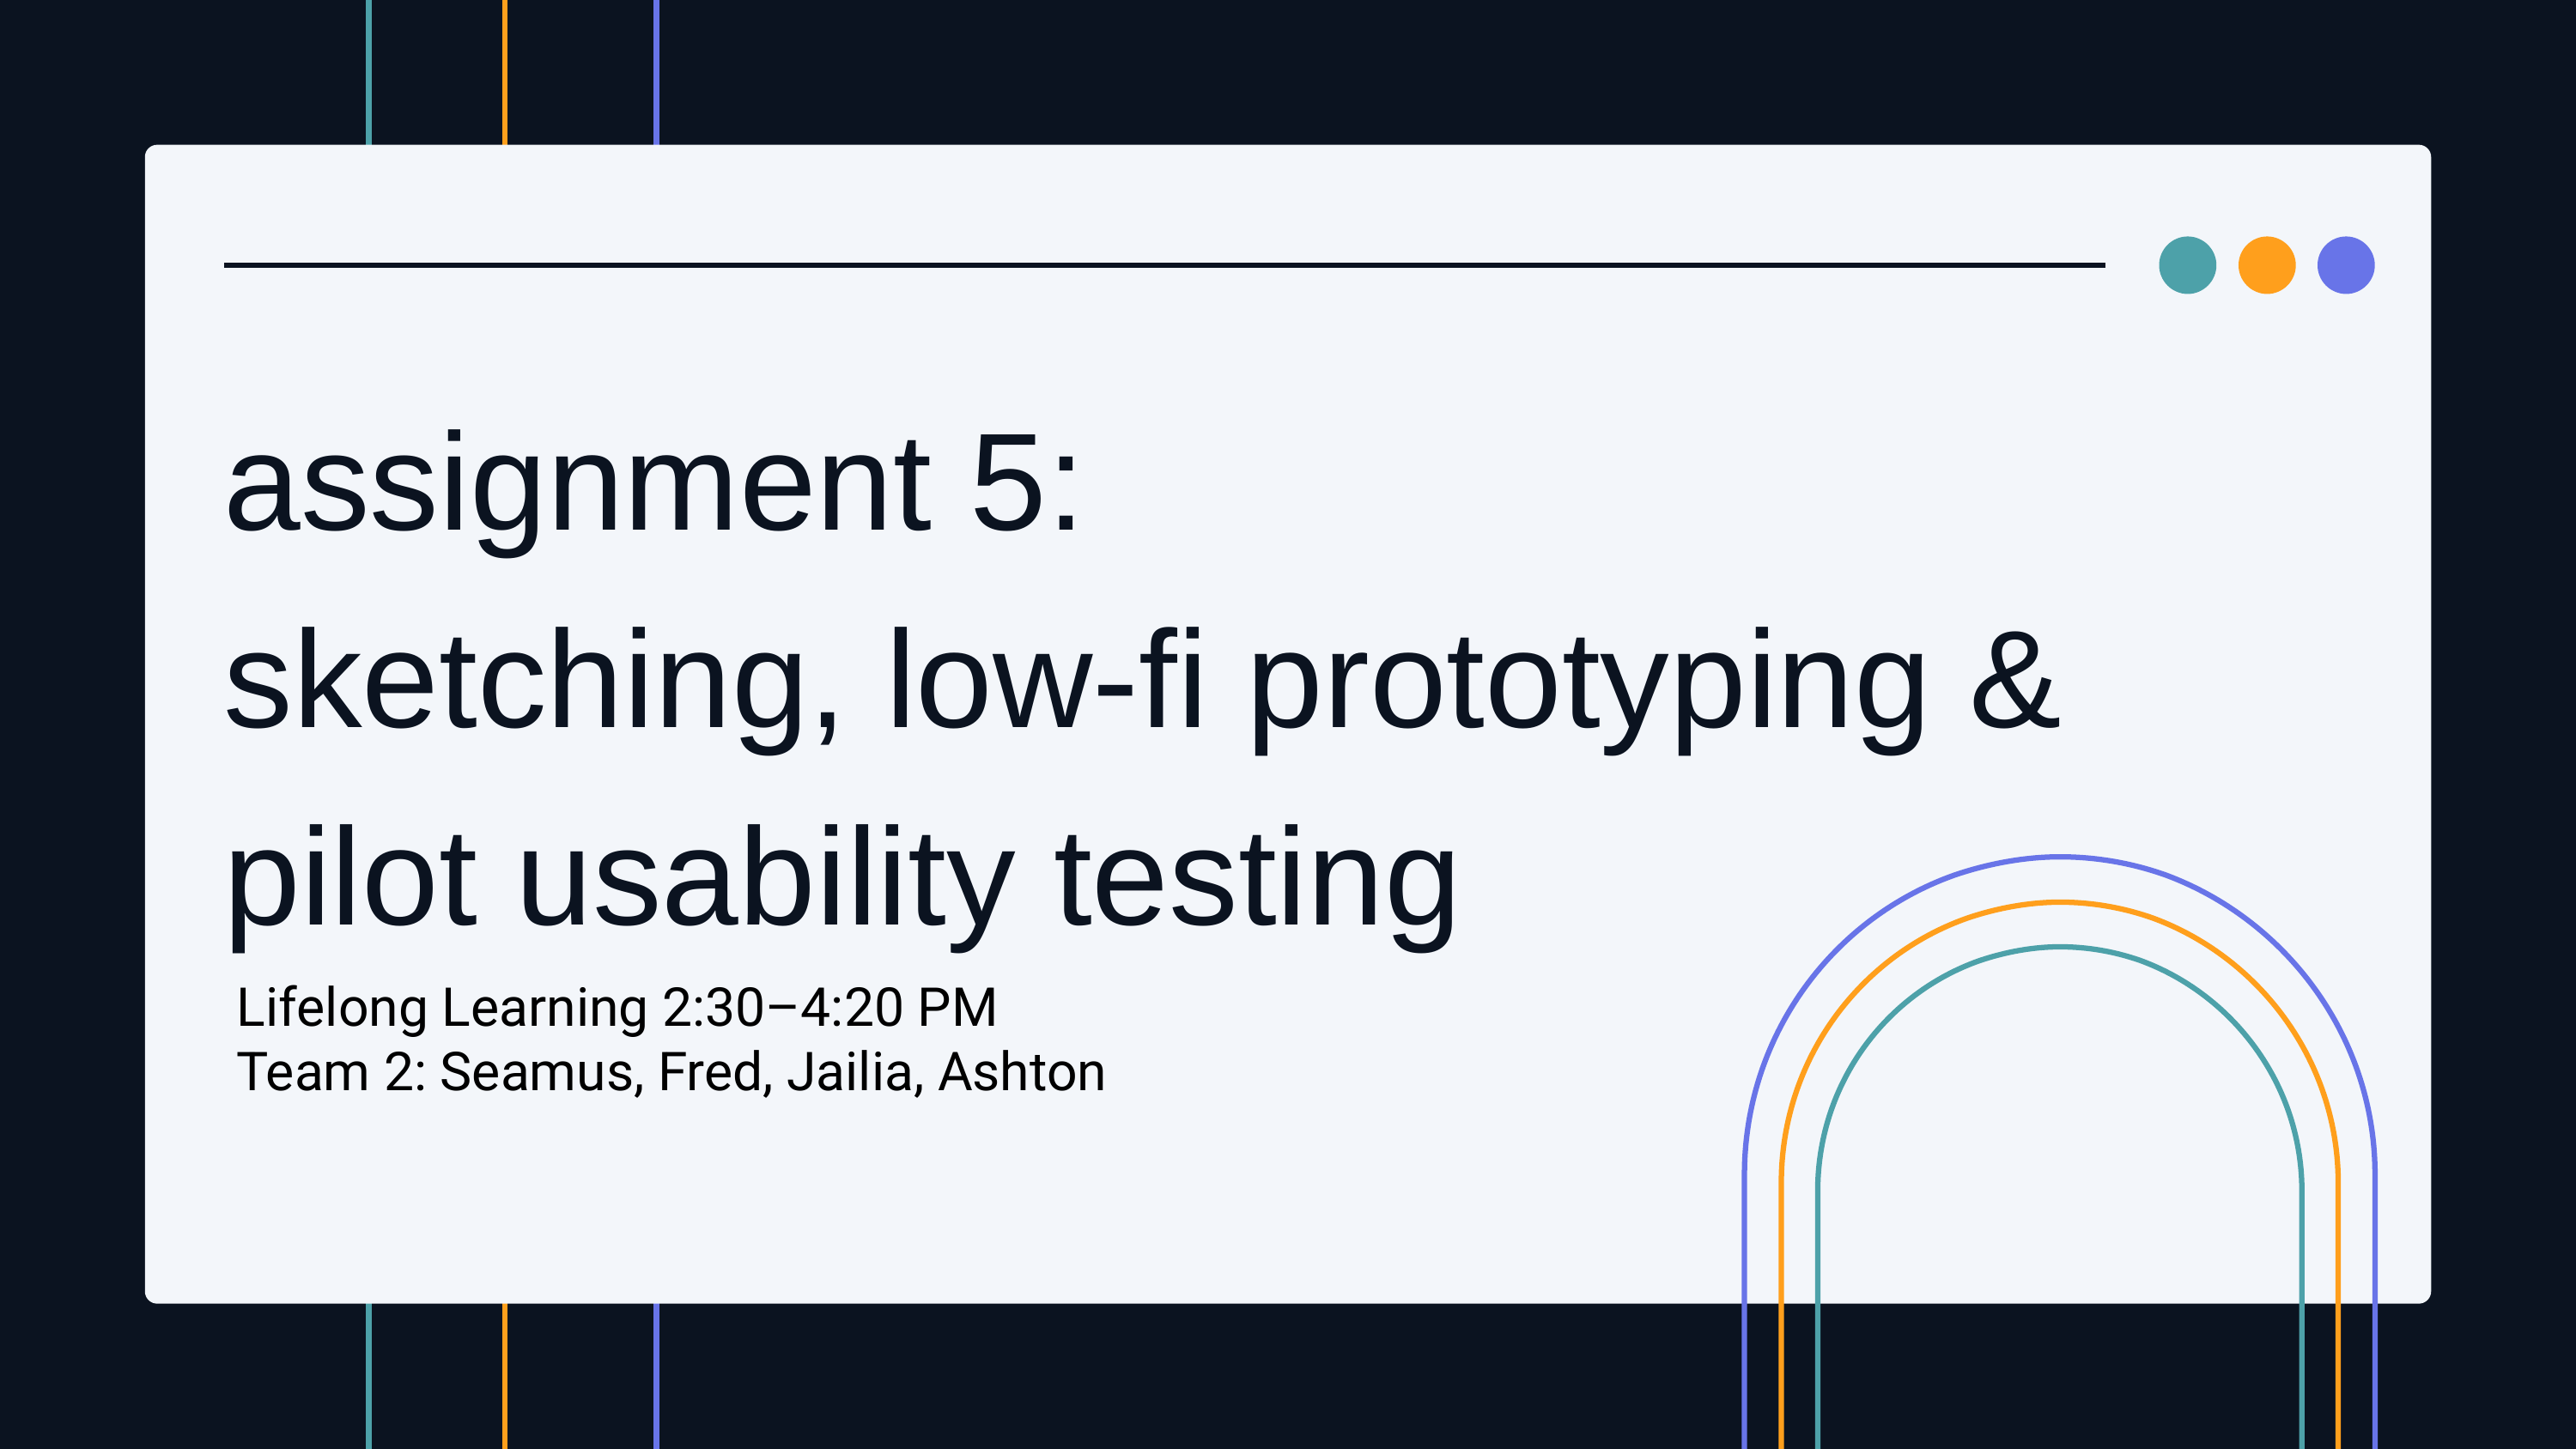

assignment 5:
sketching, low-fi prototyping & pilot usability testing

Lifelong Learning 2:30–4:20 PM
Team 2: Seamus, Fred, Jailia, Ashton